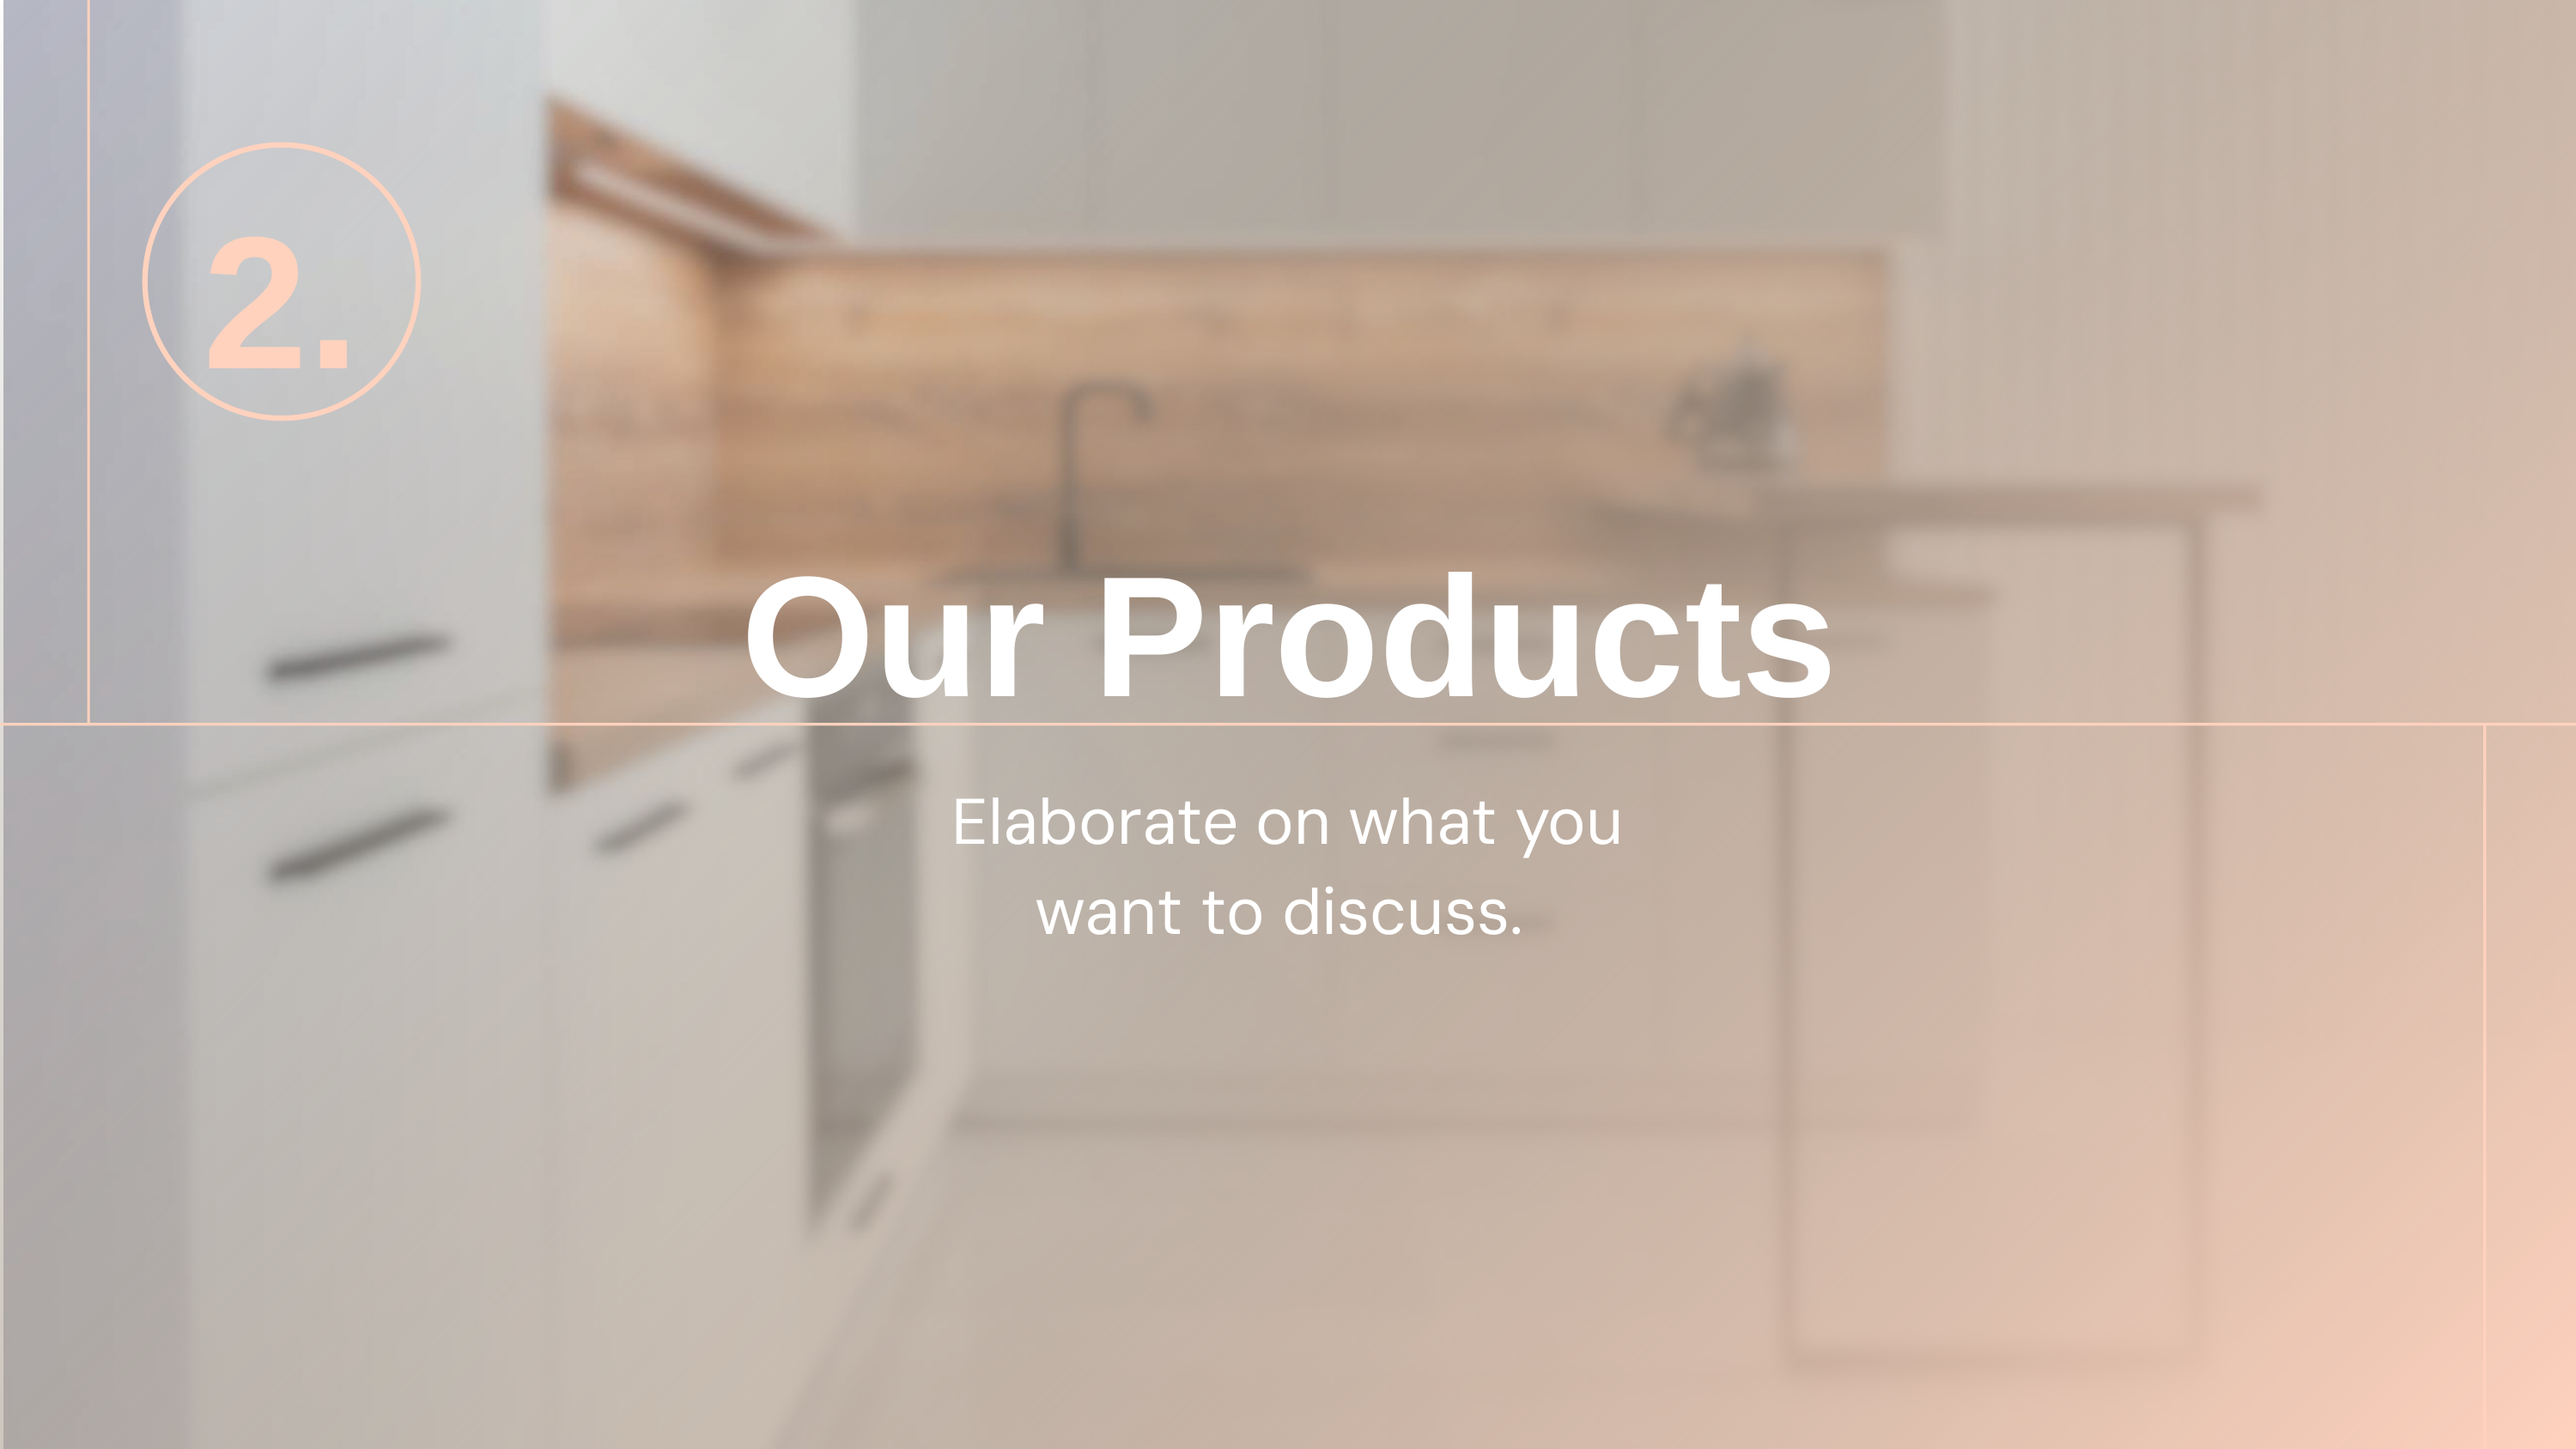

2.

Our Products

Elaborate on what you
want to discuss.